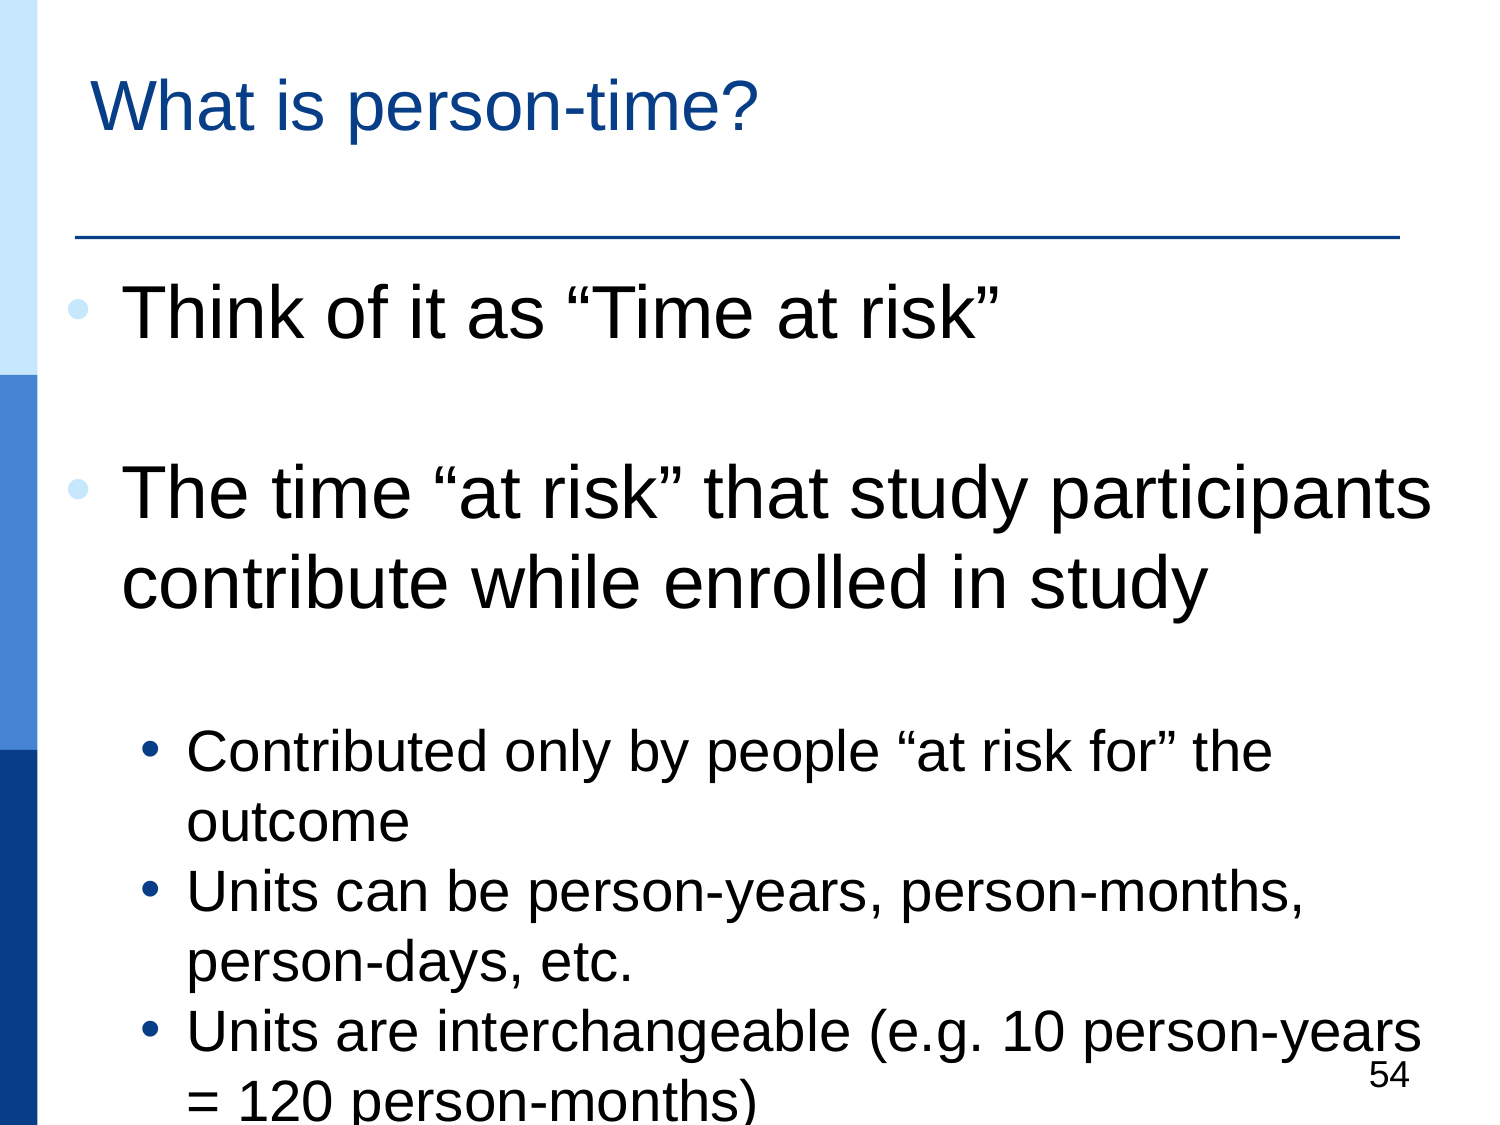

# What is person-time?

Think of it as “Time at risk”

The time “at risk” that study participants contribute while enrolled in study

Contributed only by people “at risk for” the outcome
Units can be person-years, person-months, person-days, etc.
Units are interchangeable (e.g. 10 person-years = 120 person-months)
54